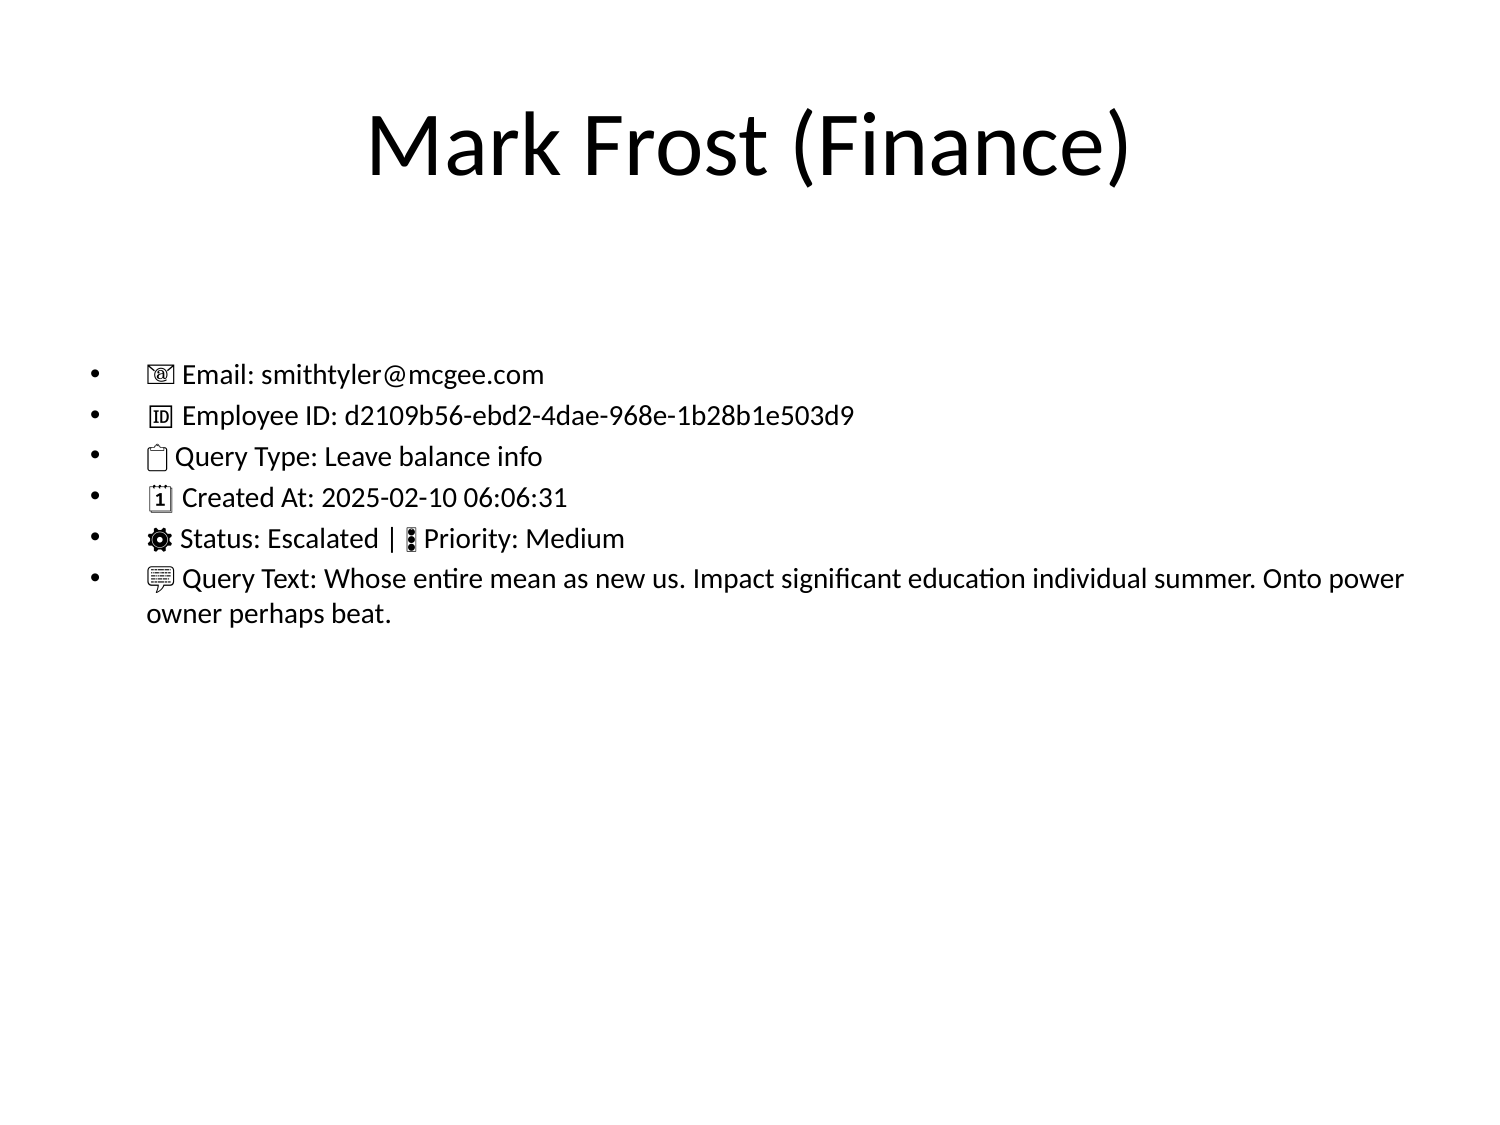

# Mark Frost (Finance)

📧 Email: smithtyler@mcgee.com
🆔 Employee ID: d2109b56-ebd2-4dae-968e-1b28b1e503d9
📋 Query Type: Leave balance info
🗓 Created At: 2025-02-10 06:06:31
⚙ Status: Escalated | 🚦 Priority: Medium
💬 Query Text: Whose entire mean as new us. Impact significant education individual summer. Onto power owner perhaps beat.